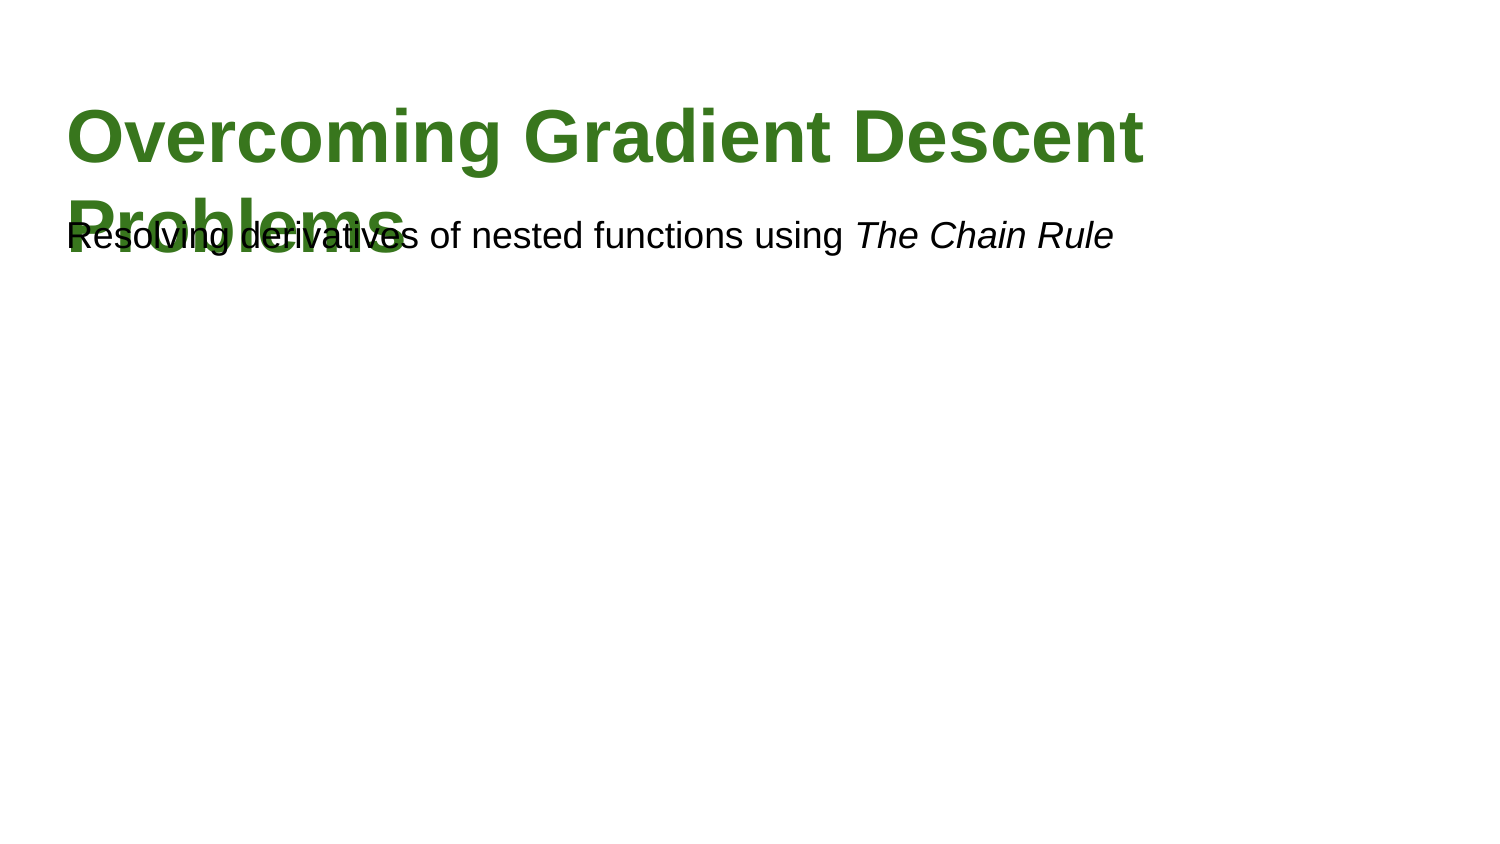

# Overcoming Gradient Descent Problems
Resolving derivatives of nested functions using The Chain Rule